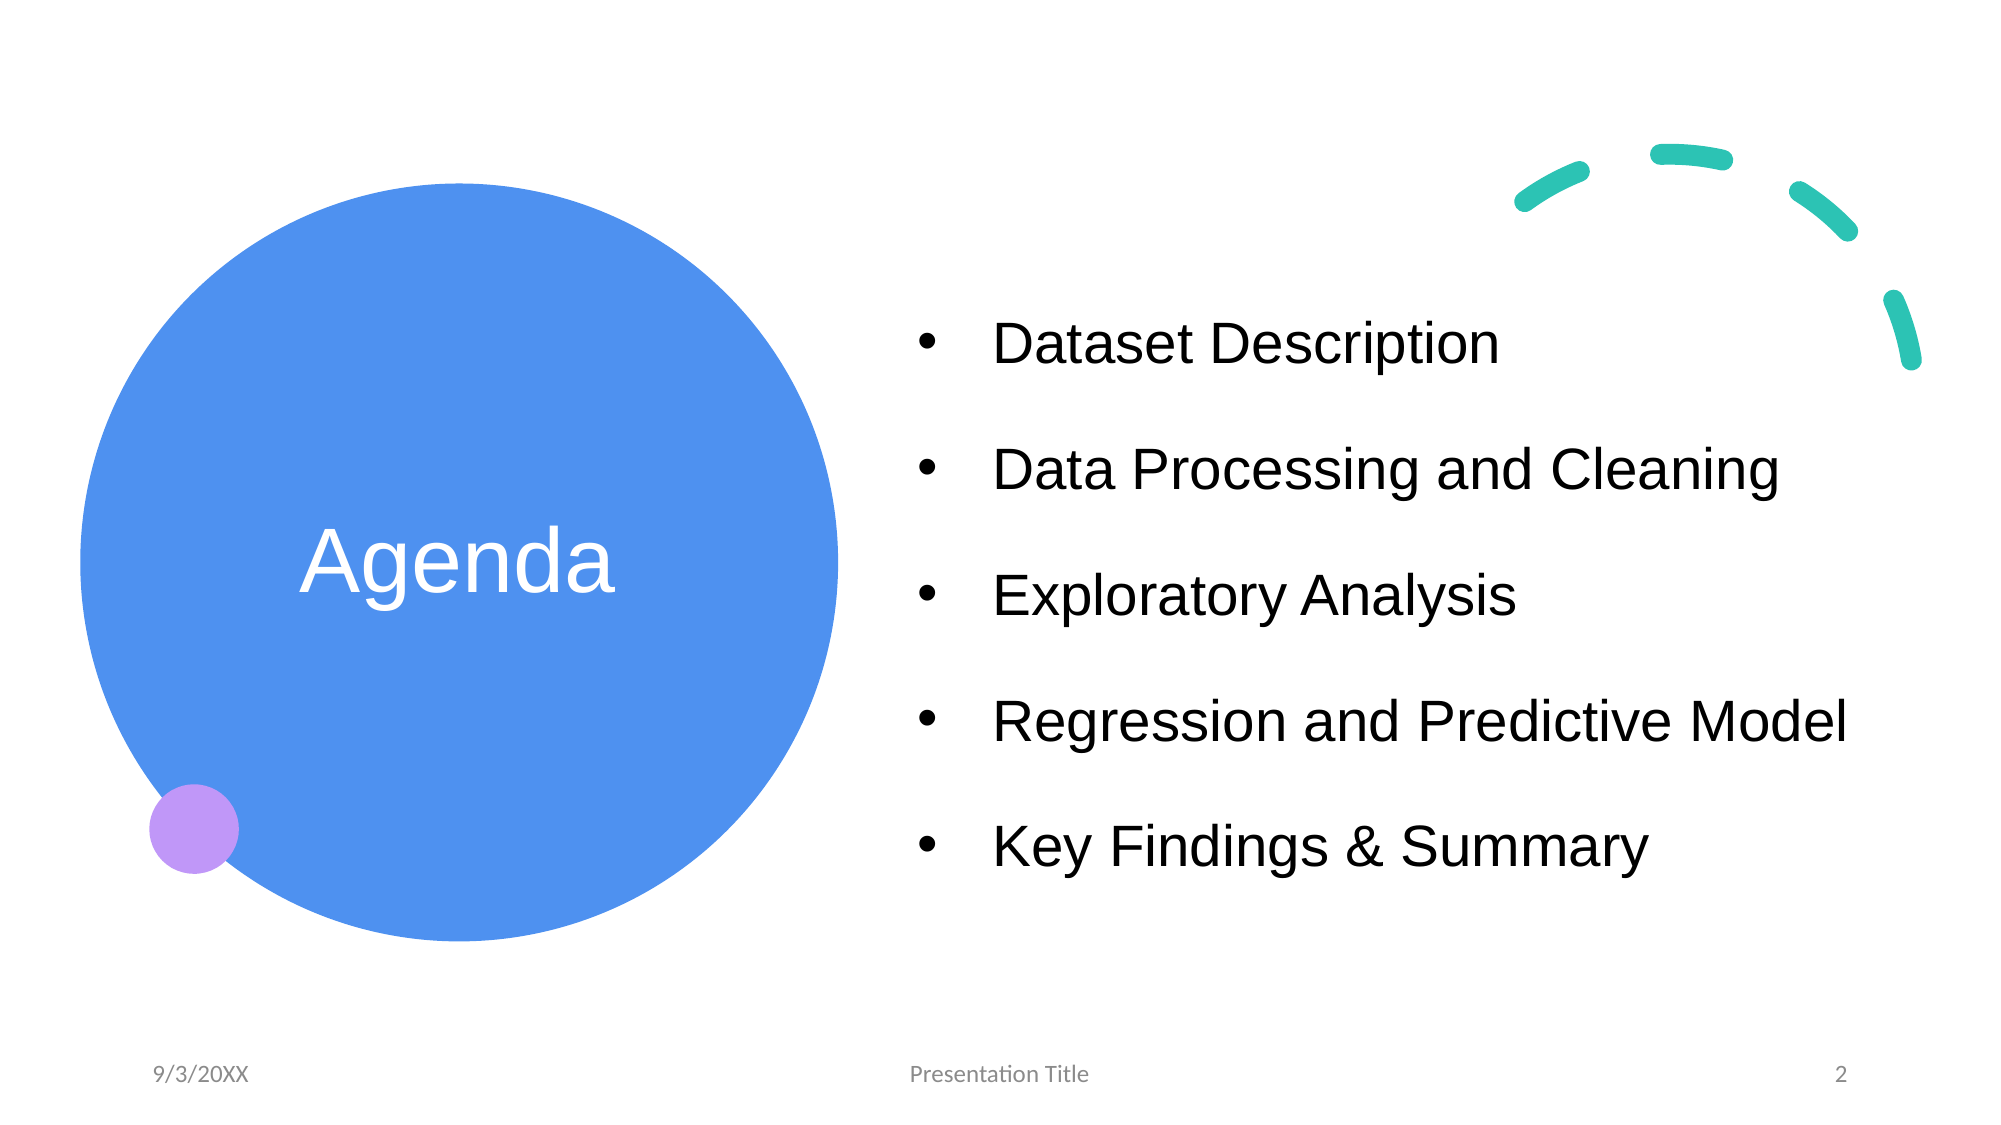

# Agenda
Dataset Description
Data Processing and Cleaning
Exploratory Analysis
Regression and Predictive Model
Key Findings & Summary
9/3/20XX
Presentation Title
2